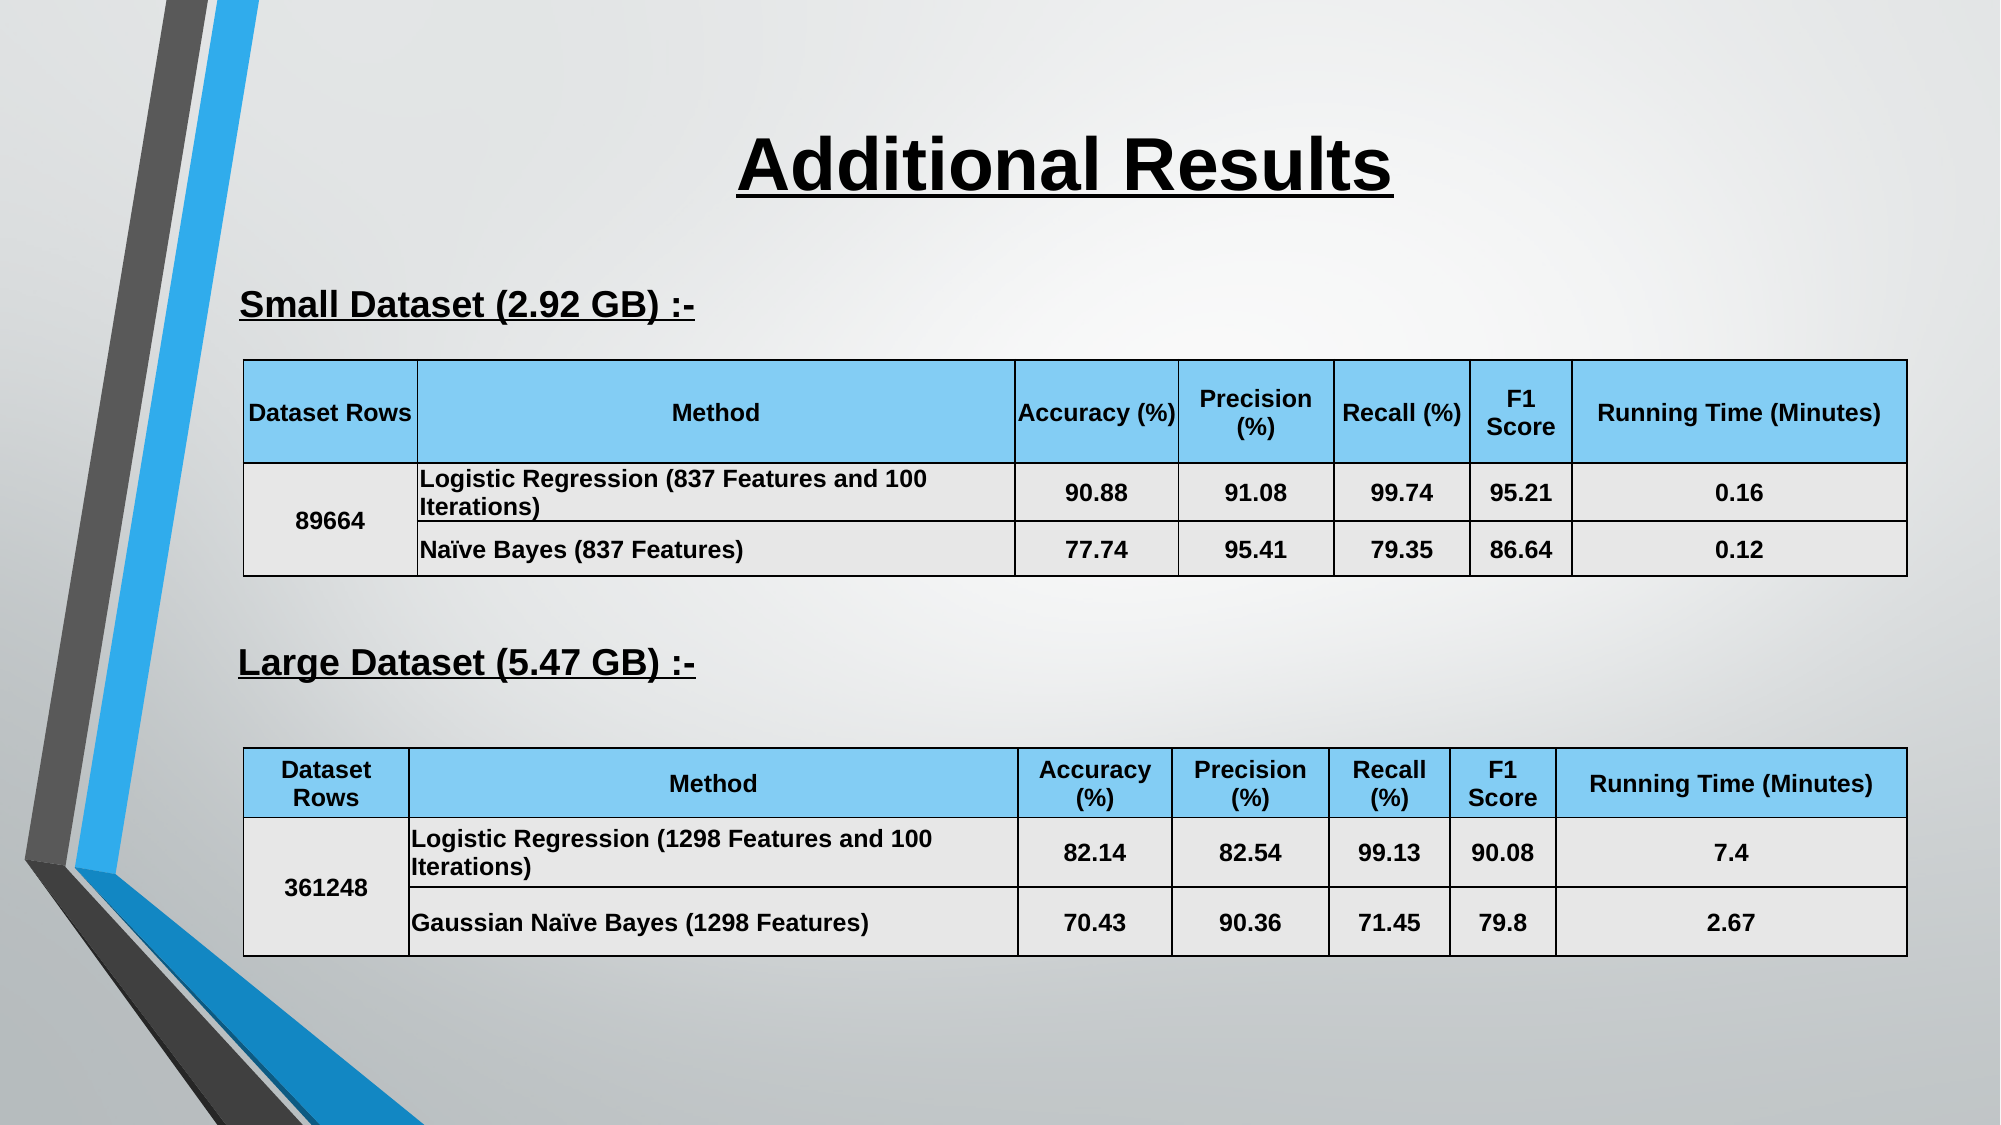

# Additional Results
Small Dataset (2.92 GB) :-
| Dataset Rows | Method | Accuracy (%) | Precision (%) | Recall (%) | F1 Score | Running Time (Minutes) |
| --- | --- | --- | --- | --- | --- | --- |
| 89664 | Logistic Regression (837 Features and 100 Iterations) | 90.88 | 91.08 | 99.74 | 95.21 | 0.16 |
|  | Naïve Bayes (837 Features) | 77.74 | 95.41 | 79.35 | 86.64 | 0.12 |
Large Dataset (5.47 GB) :-
| Dataset Rows | Method | Accuracy (%) | Precision (%) | Recall (%) | F1 Score | Running Time (Minutes) |
| --- | --- | --- | --- | --- | --- | --- |
| 361248 | Logistic Regression (1298 Features and 100 Iterations) | 82.14 | 82.54 | 99.13 | 90.08 | 7.4 |
|  | Gaussian Naïve Bayes (1298 Features) | 70.43 | 90.36 | 71.45 | 79.8 | 2.67 |